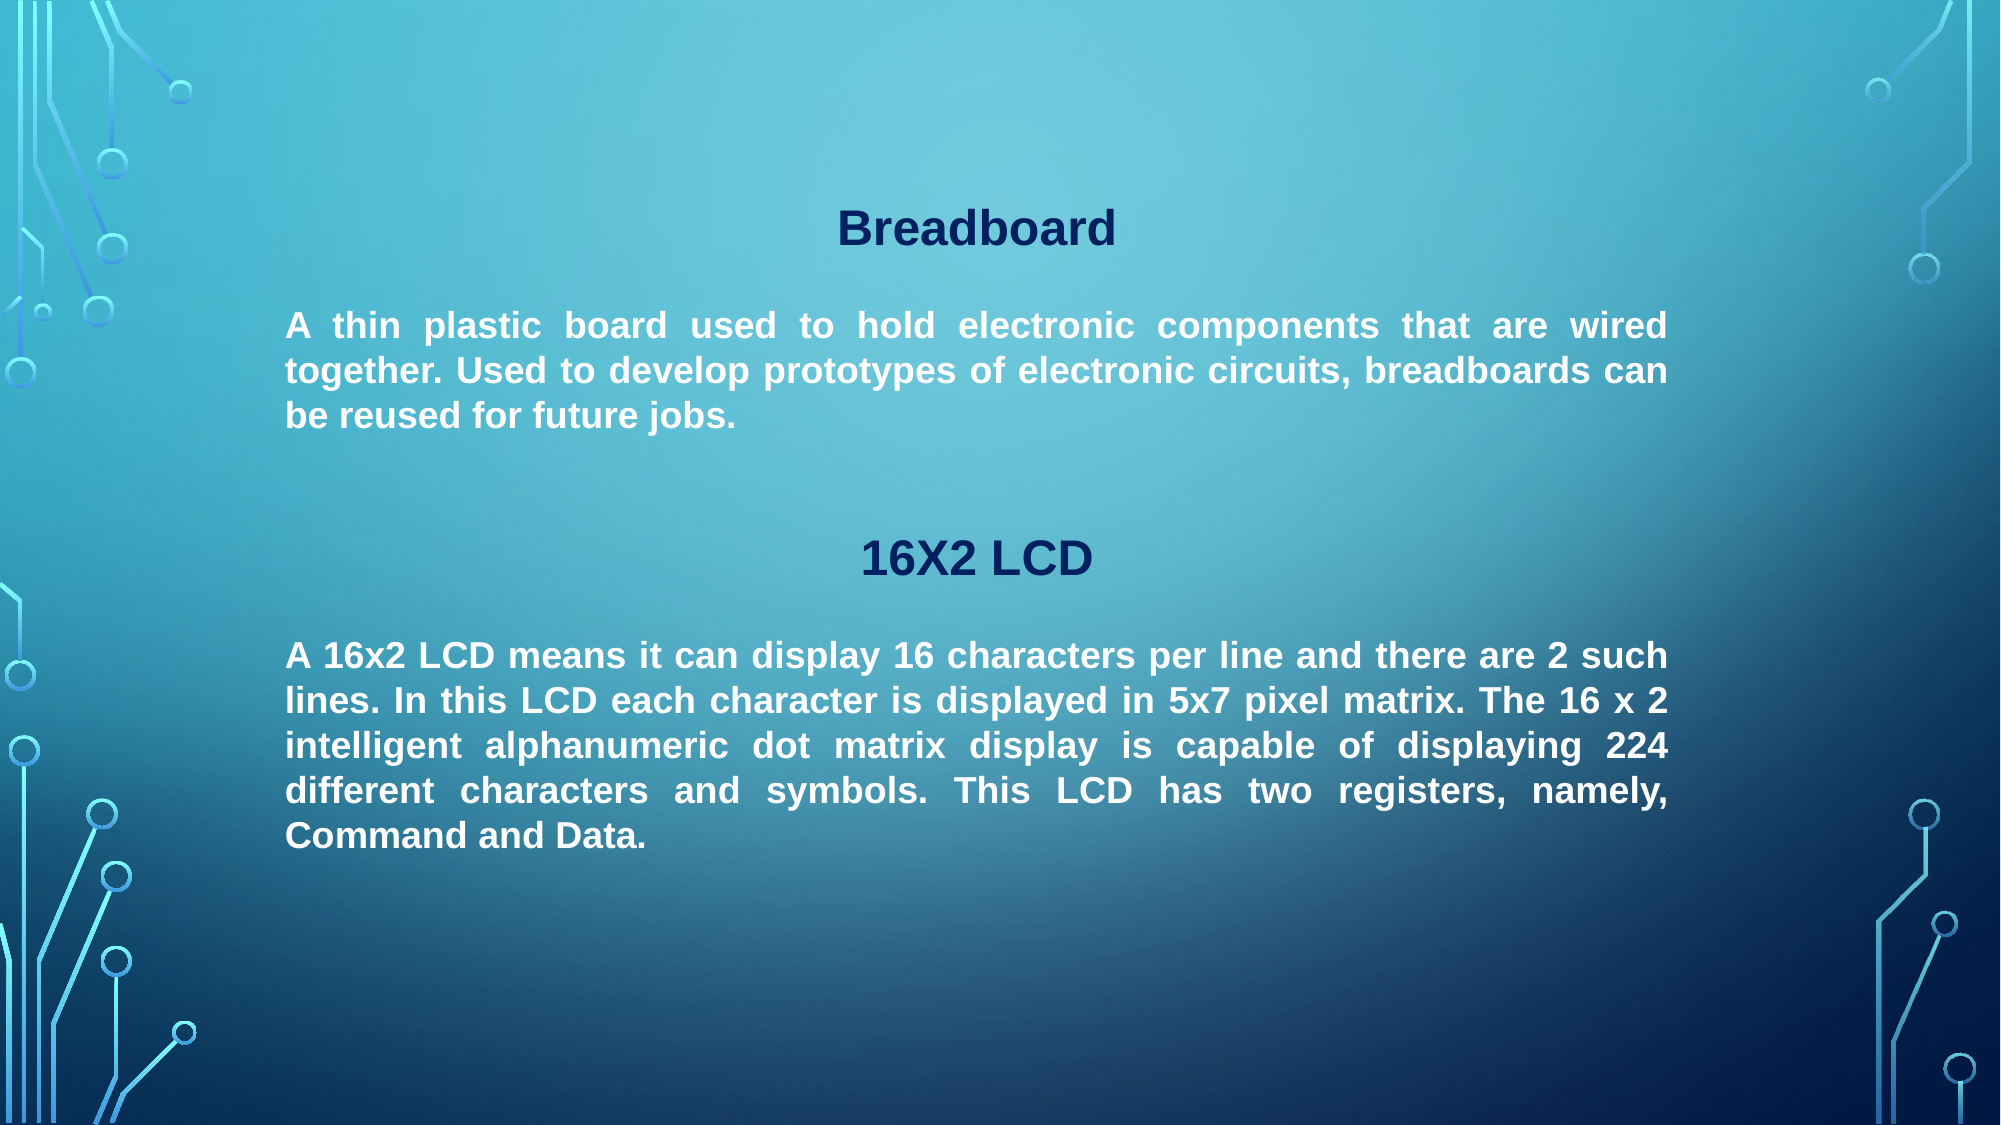

Breadboard

A thin plastic board used to hold electronic components that are wired together. Used to develop prototypes of electronic circuits, breadboards can be reused for future jobs.

16X2 LCD

A 16x2 LCD means it can display 16 characters per line and there are 2 such lines. In this LCD each character is displayed in 5x7 pixel matrix. The 16 x 2 intelligent alphanumeric dot matrix display is capable of displaying 224 different characters and symbols. This LCD has two registers, namely, Command and Data.